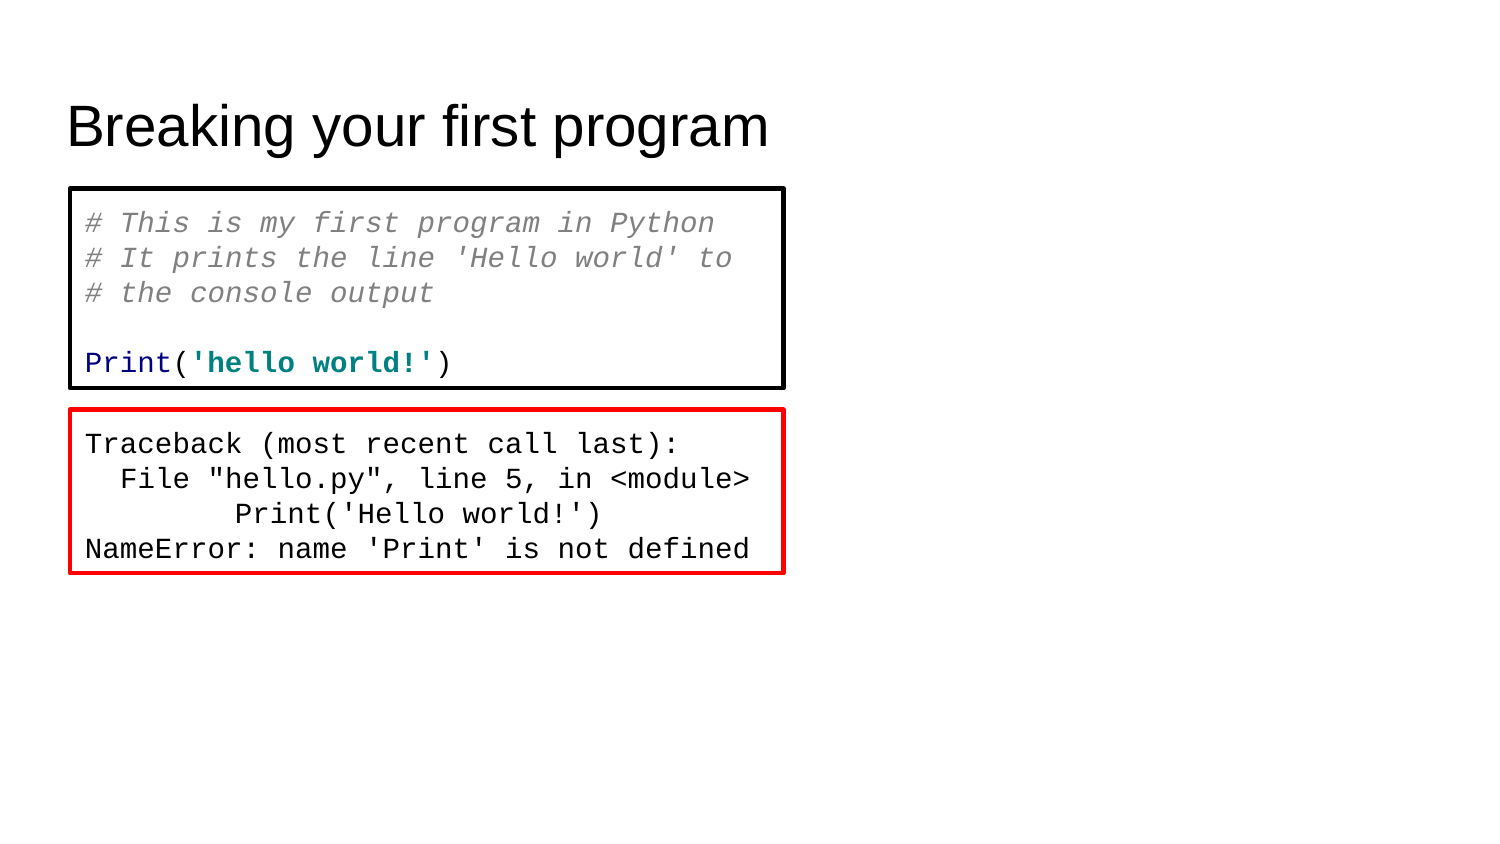

# Breaking your first program
# This is my first program in Python
# It prints the line 'Hello world' to
# the console output

Print('hello world!')

Traceback (most recent call last):
  File "hello.py", line 5, in <module>
	Print('Hello world!')
NameError: name 'Print' is not defined